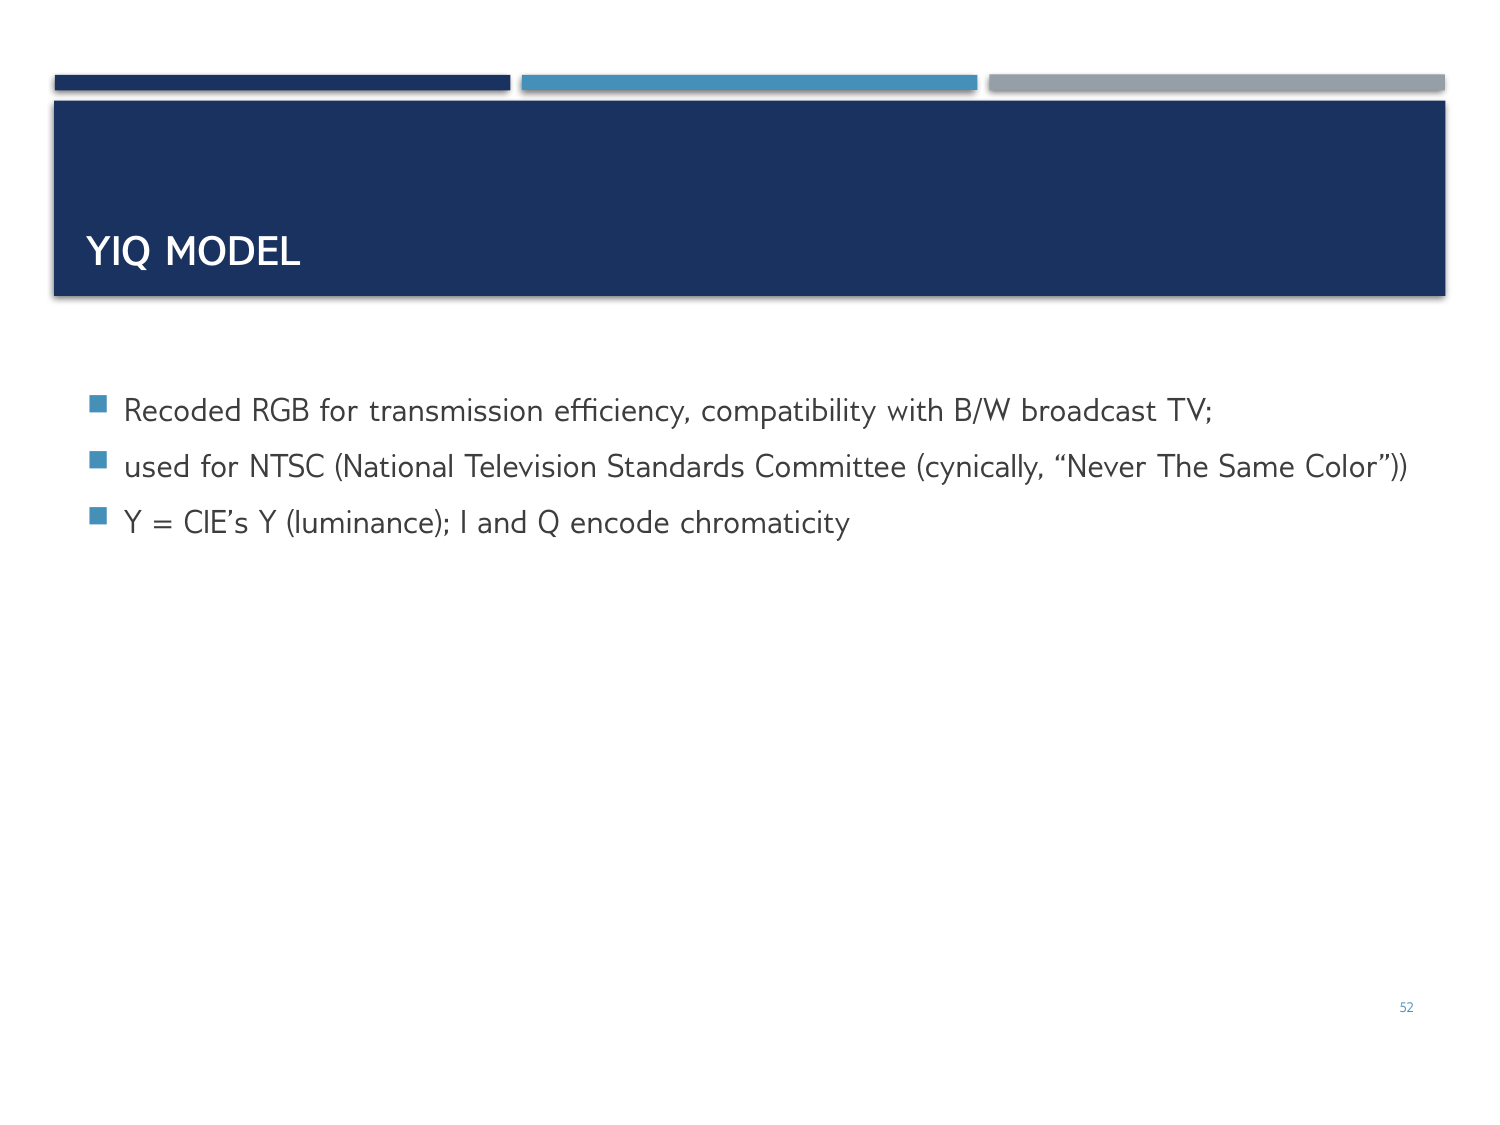

# Yiq model
Recoded RGB for transmission efficiency, compatibility with B/W broadcast TV;
used for NTSC (National Television Standards Committee (cynically, “Never The Same Color”))
Y = CIE’s Y (luminance); I and Q encode chromaticity

52